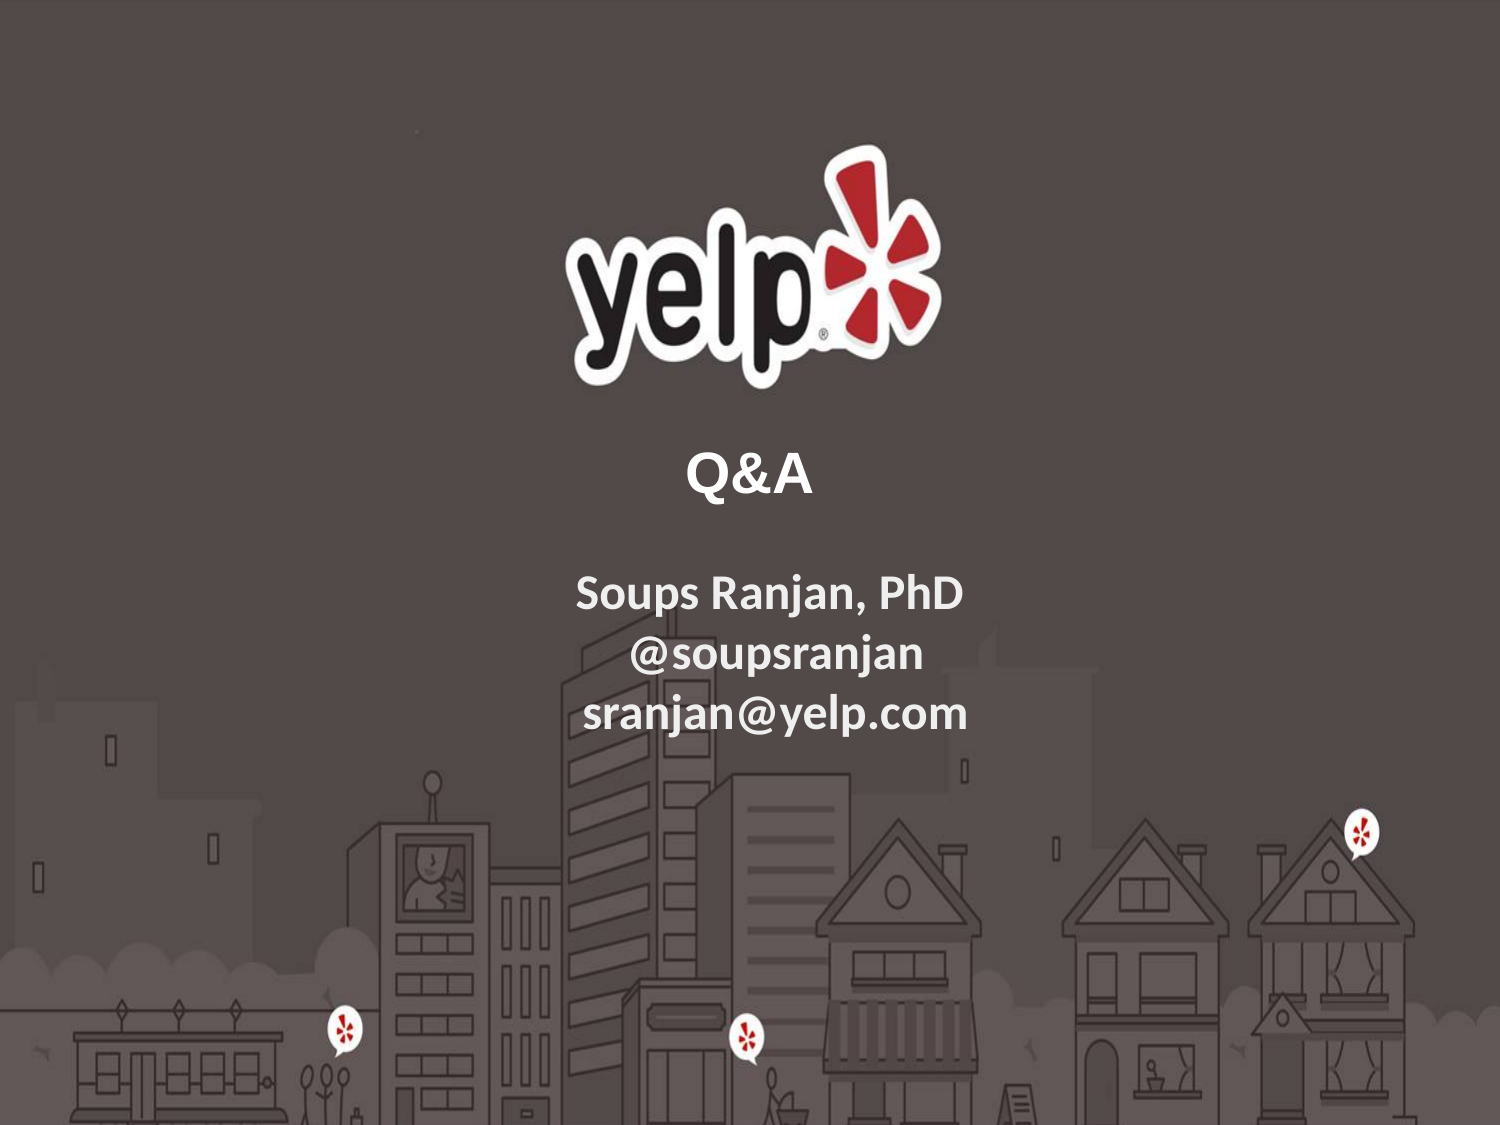

# Q&A
Soups Ranjan, PhD
@soupsranjan
sranjan@yelp.com